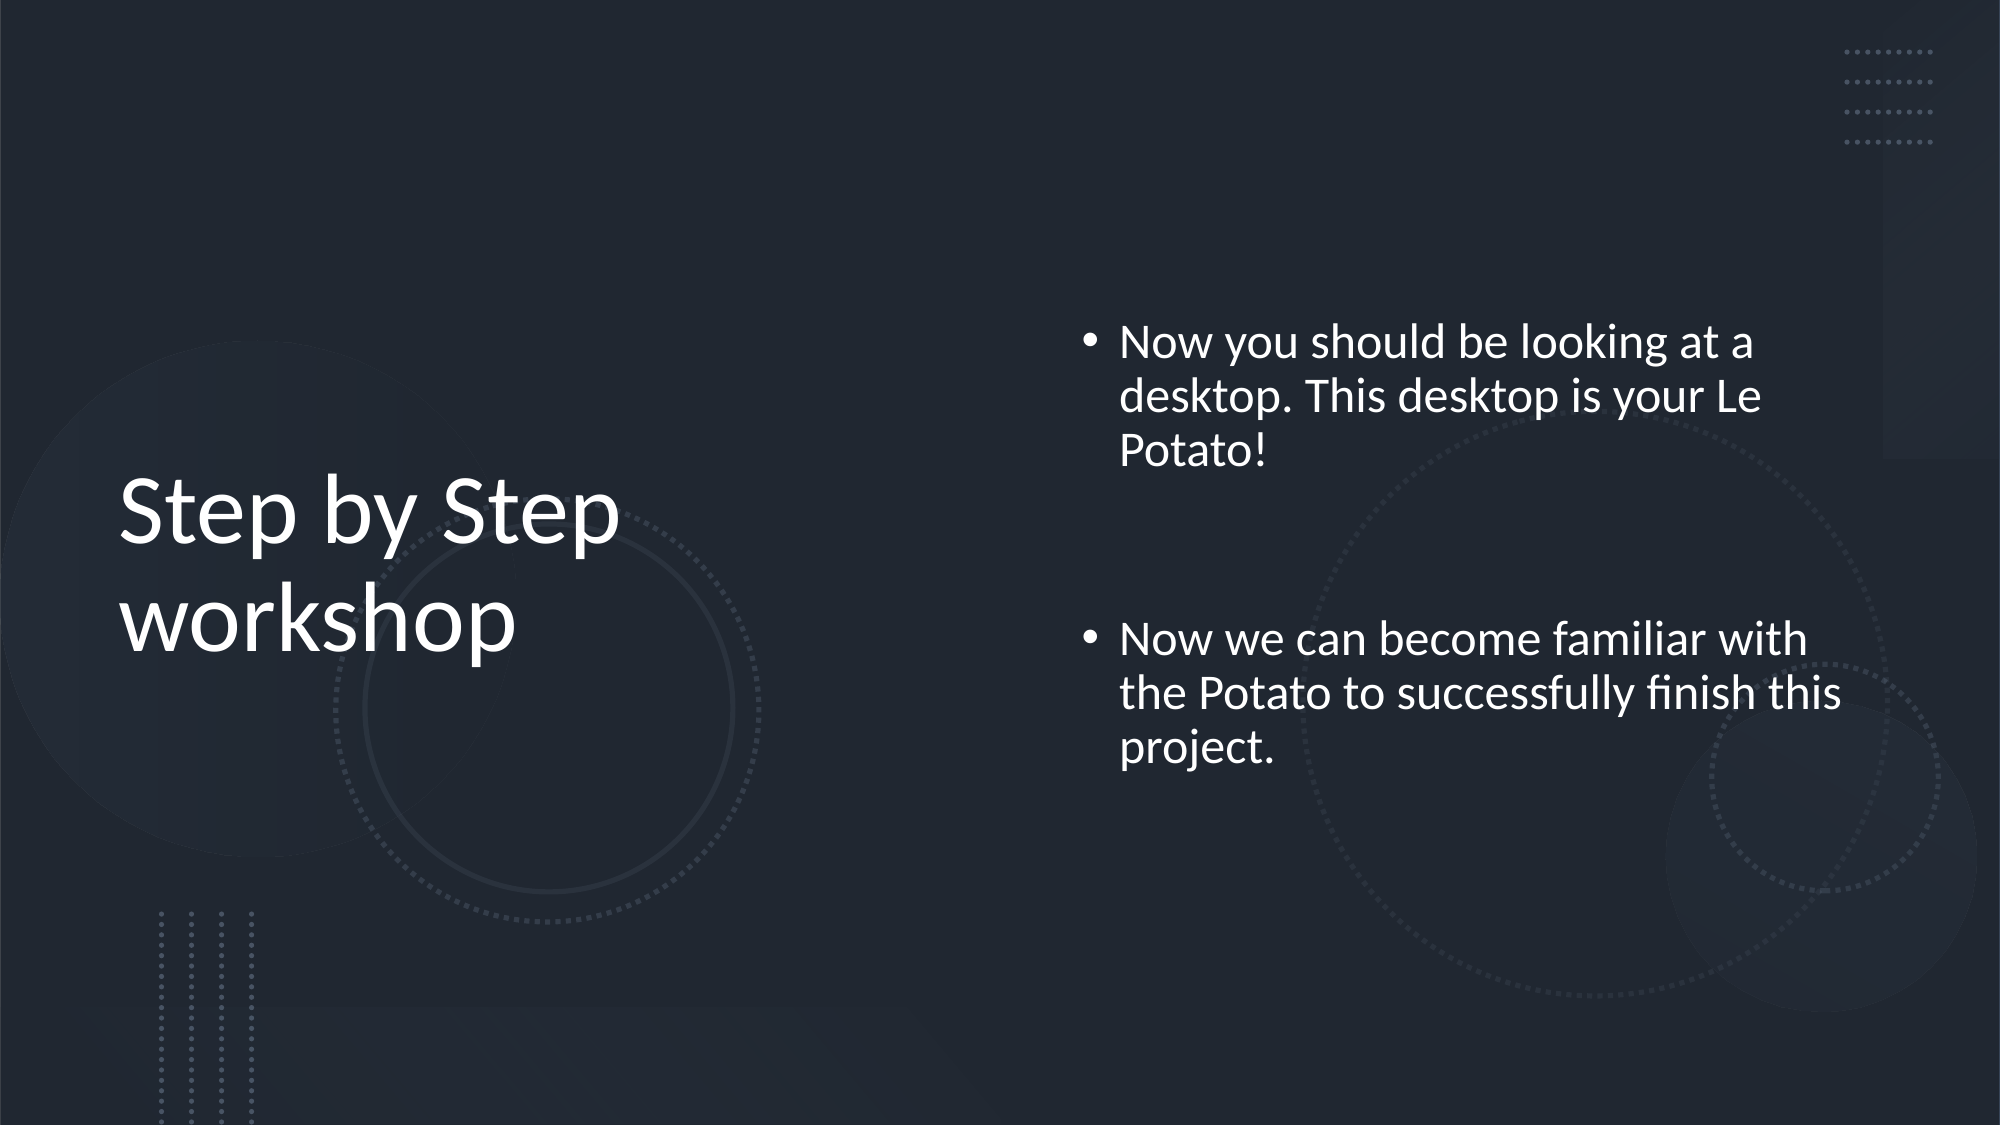

# Step by Step workshop
Now you should be looking at a desktop. This desktop is your Le Potato!
Now we can become familiar with the Potato to successfully finish this project.